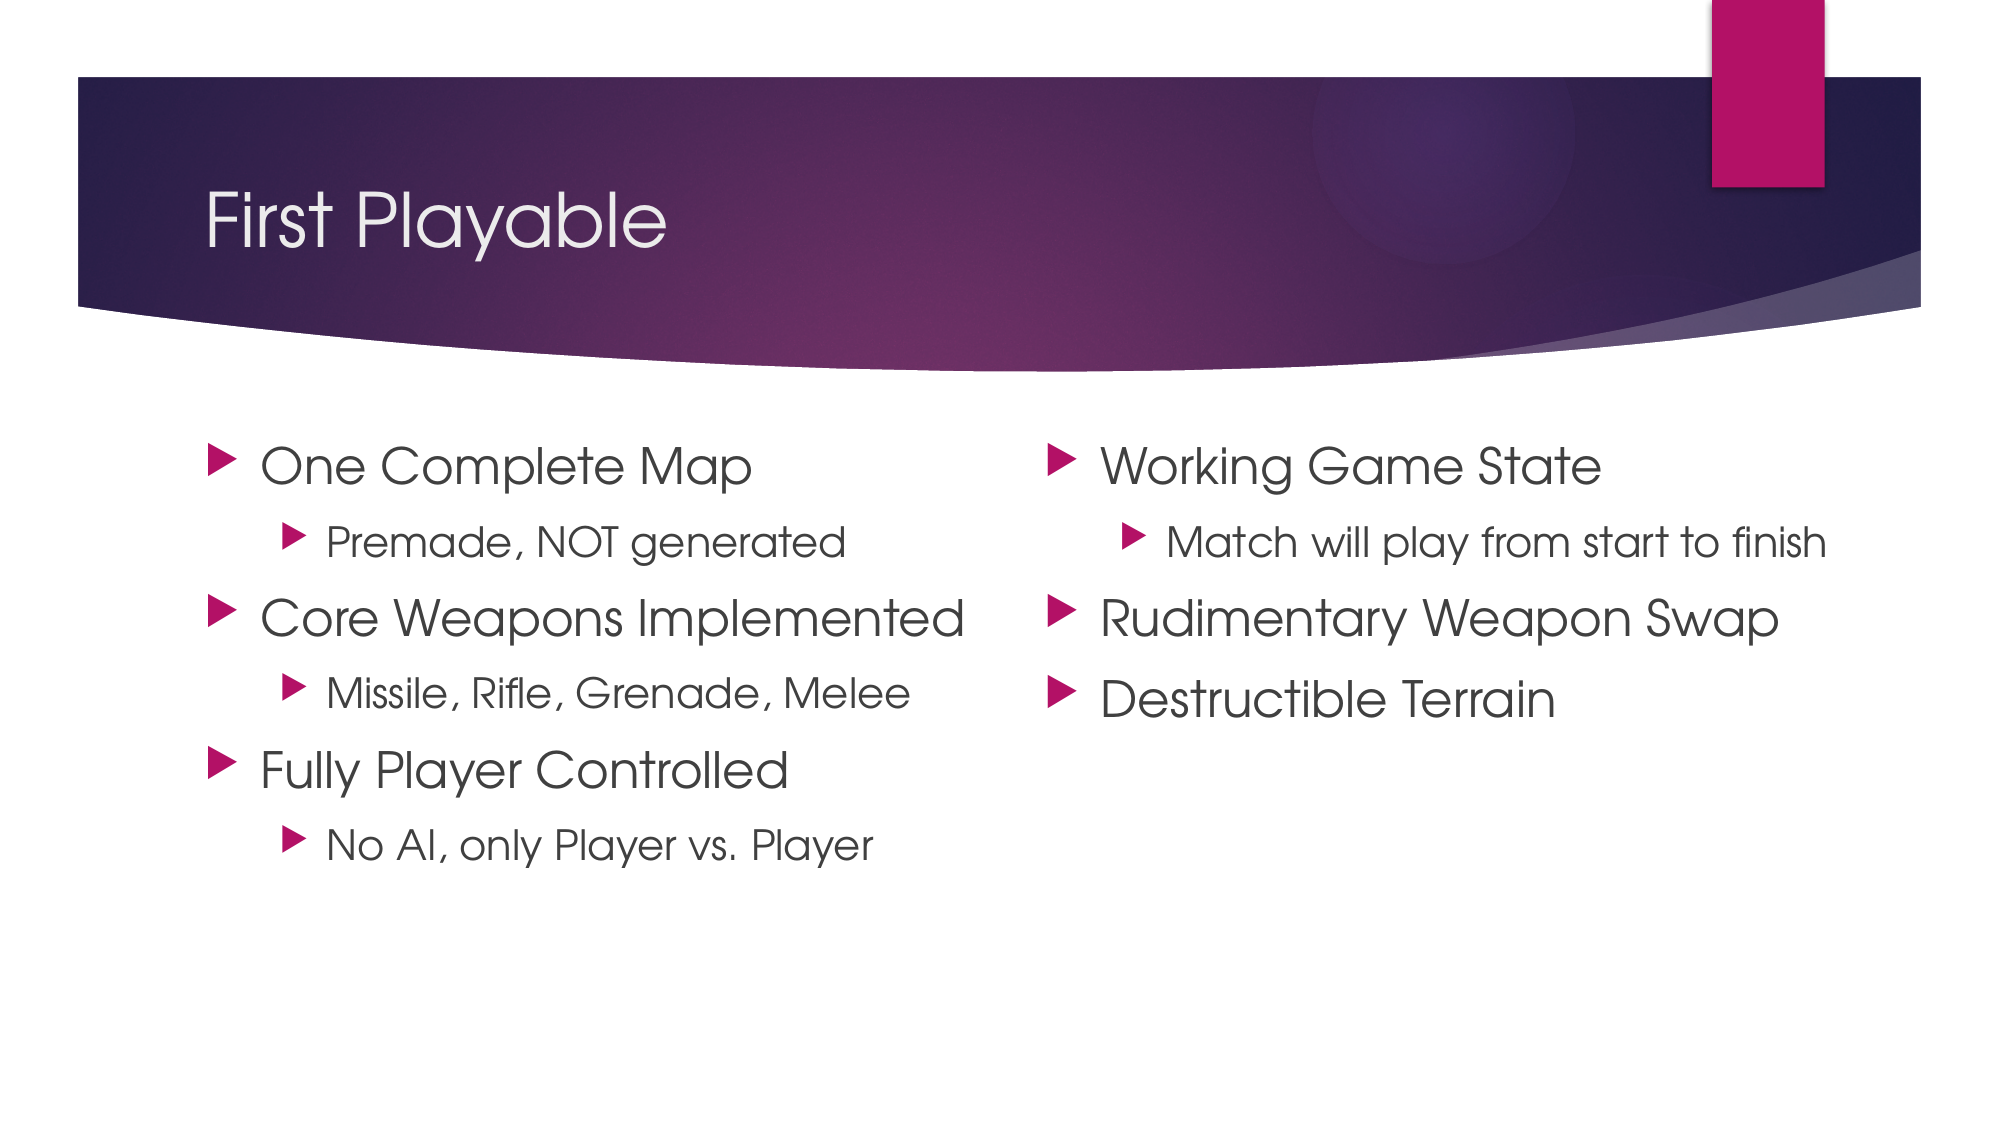

# First Playable
One Complete Map
Premade, NOT generated
Core Weapons Implemented
Missile, Rifle, Grenade, Melee
Fully Player Controlled
No AI, only Player vs. Player
Working Game State
Match will play from start to finish
Rudimentary Weapon Swap
Destructible Terrain